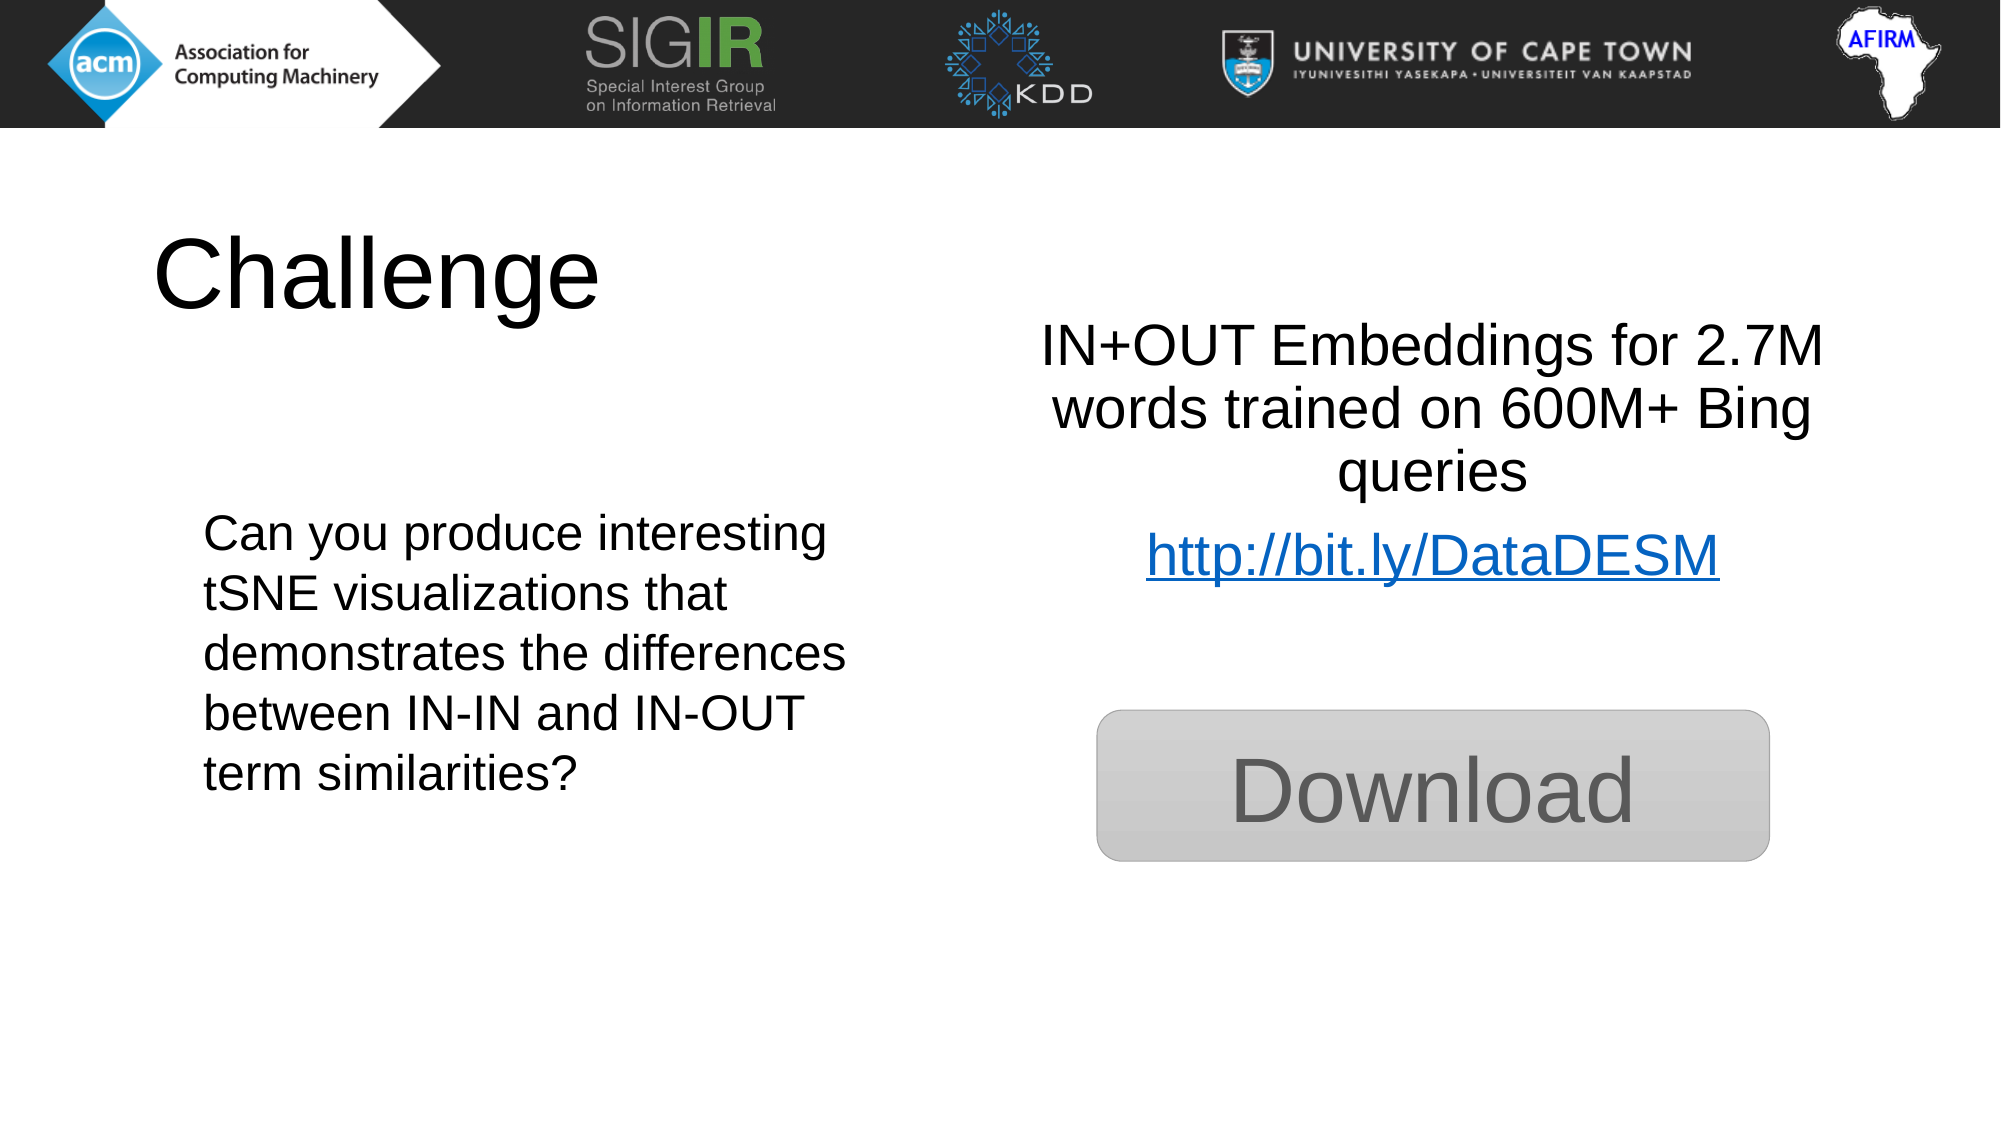

# Challenge
IN+OUT Embeddings for 2.7M words trained on 600M+ Bing queries
http://bit.ly/DataDESM
Can you produce interesting tSNE visualizations that demonstrates the differences between IN-IN and IN-OUT term similarities?
Download